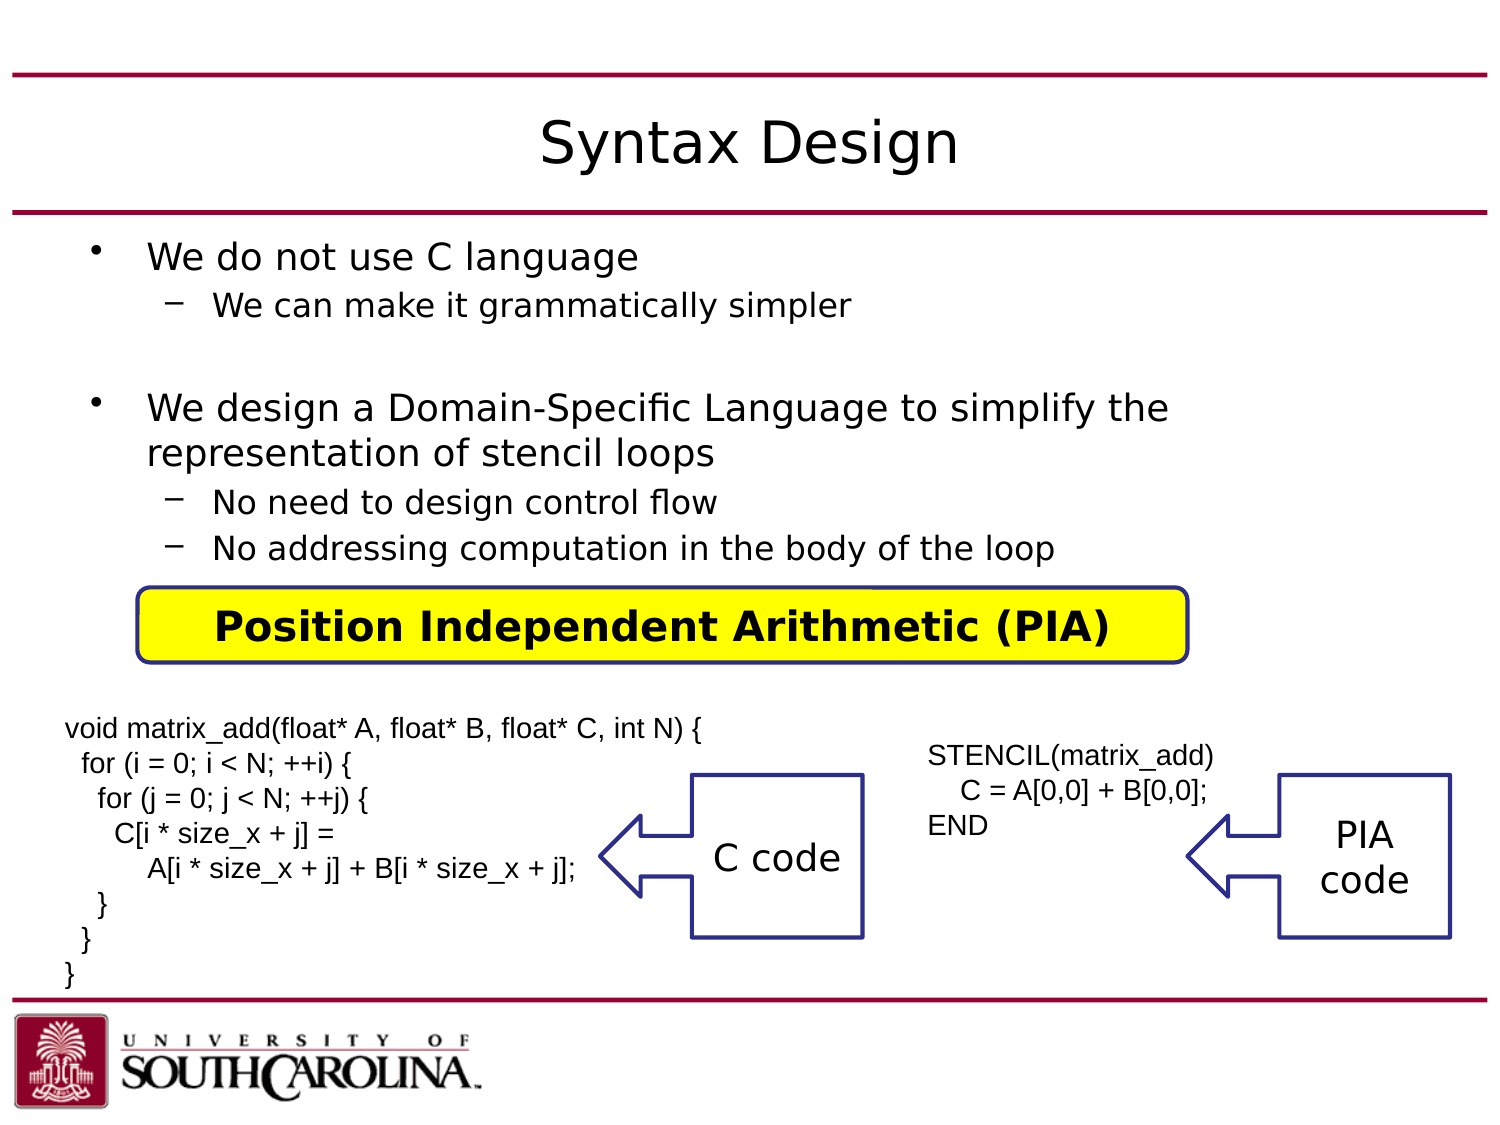

# Syntax Design
We do not use C language
We can make it grammatically simpler

We design a Domain-Specific Language to simplify the representation of stencil loops
No need to design control flow
No addressing computation in the body of the loop

Position Independent Arithmetic (PIA)
void matrix_add(float* A, float* B, float* C, int N) {
  for (i = 0; i < N; ++i) {
    for (j = 0; j < N; ++j) {
      C[i * size_x + j] =
          A[i * size_x + j] + B[i * size_x + j];
    }
  }
}
STENCIL(matrix_add)
    C = A[0,0] + B[0,0];
END
C code
PIA code